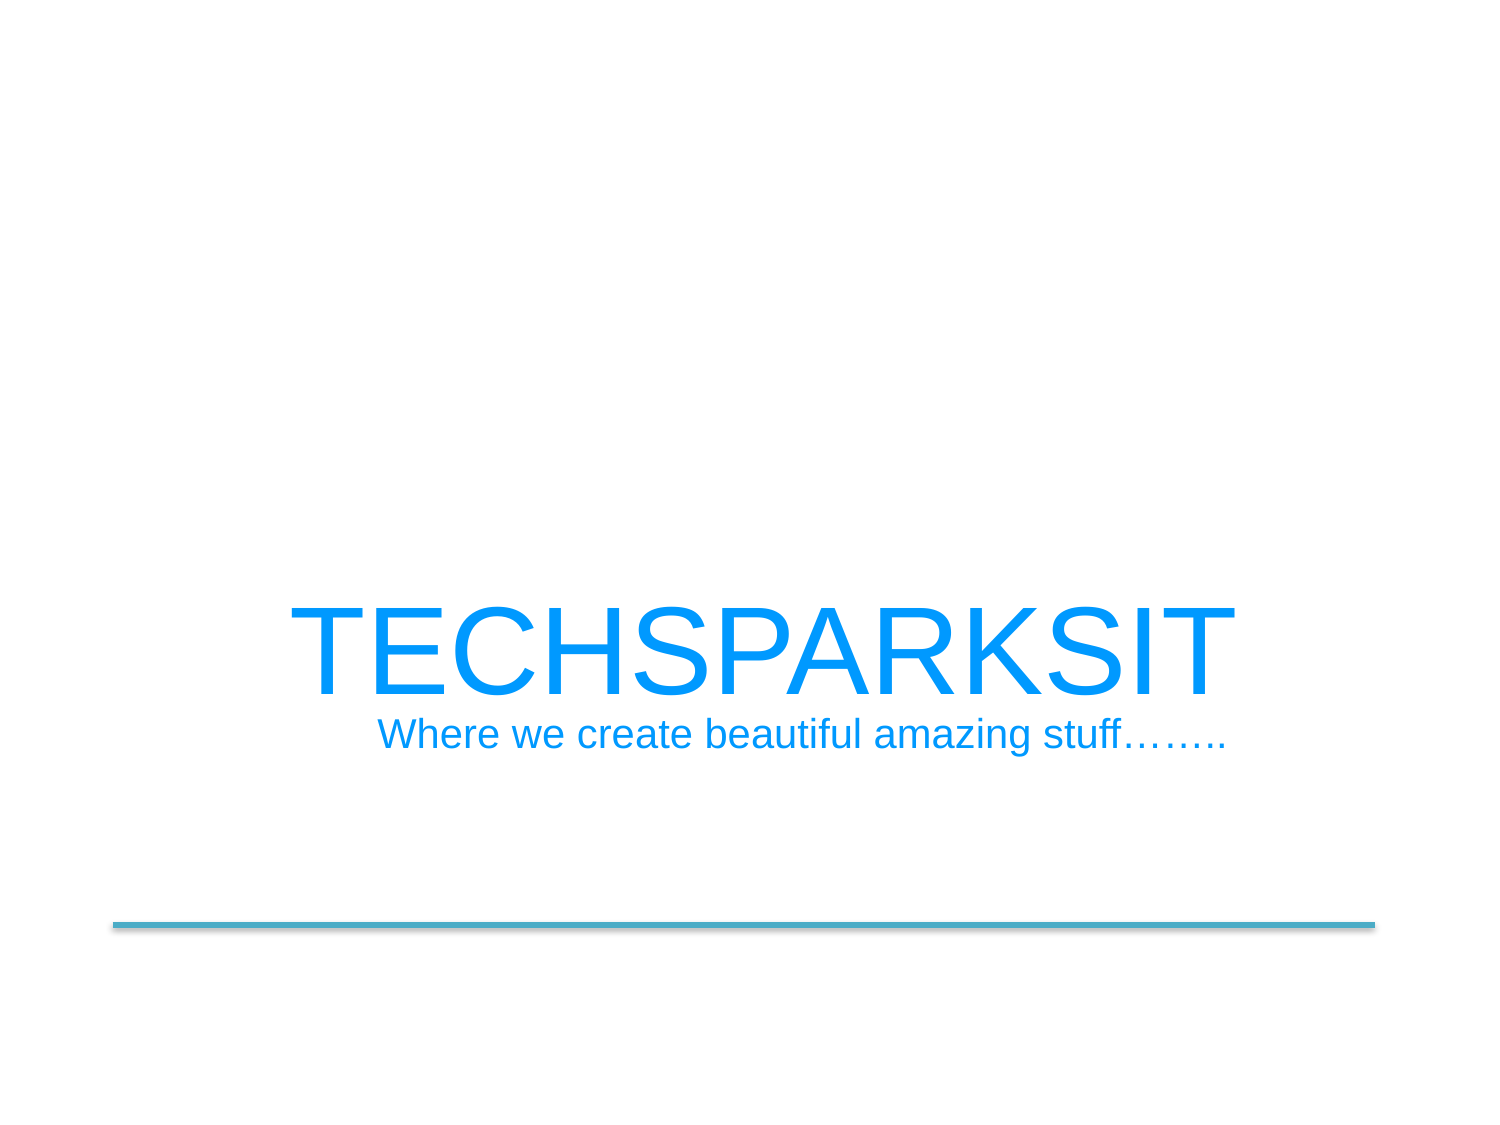

TECHSPARKSIT
Where we create beautiful amazing stuff……..